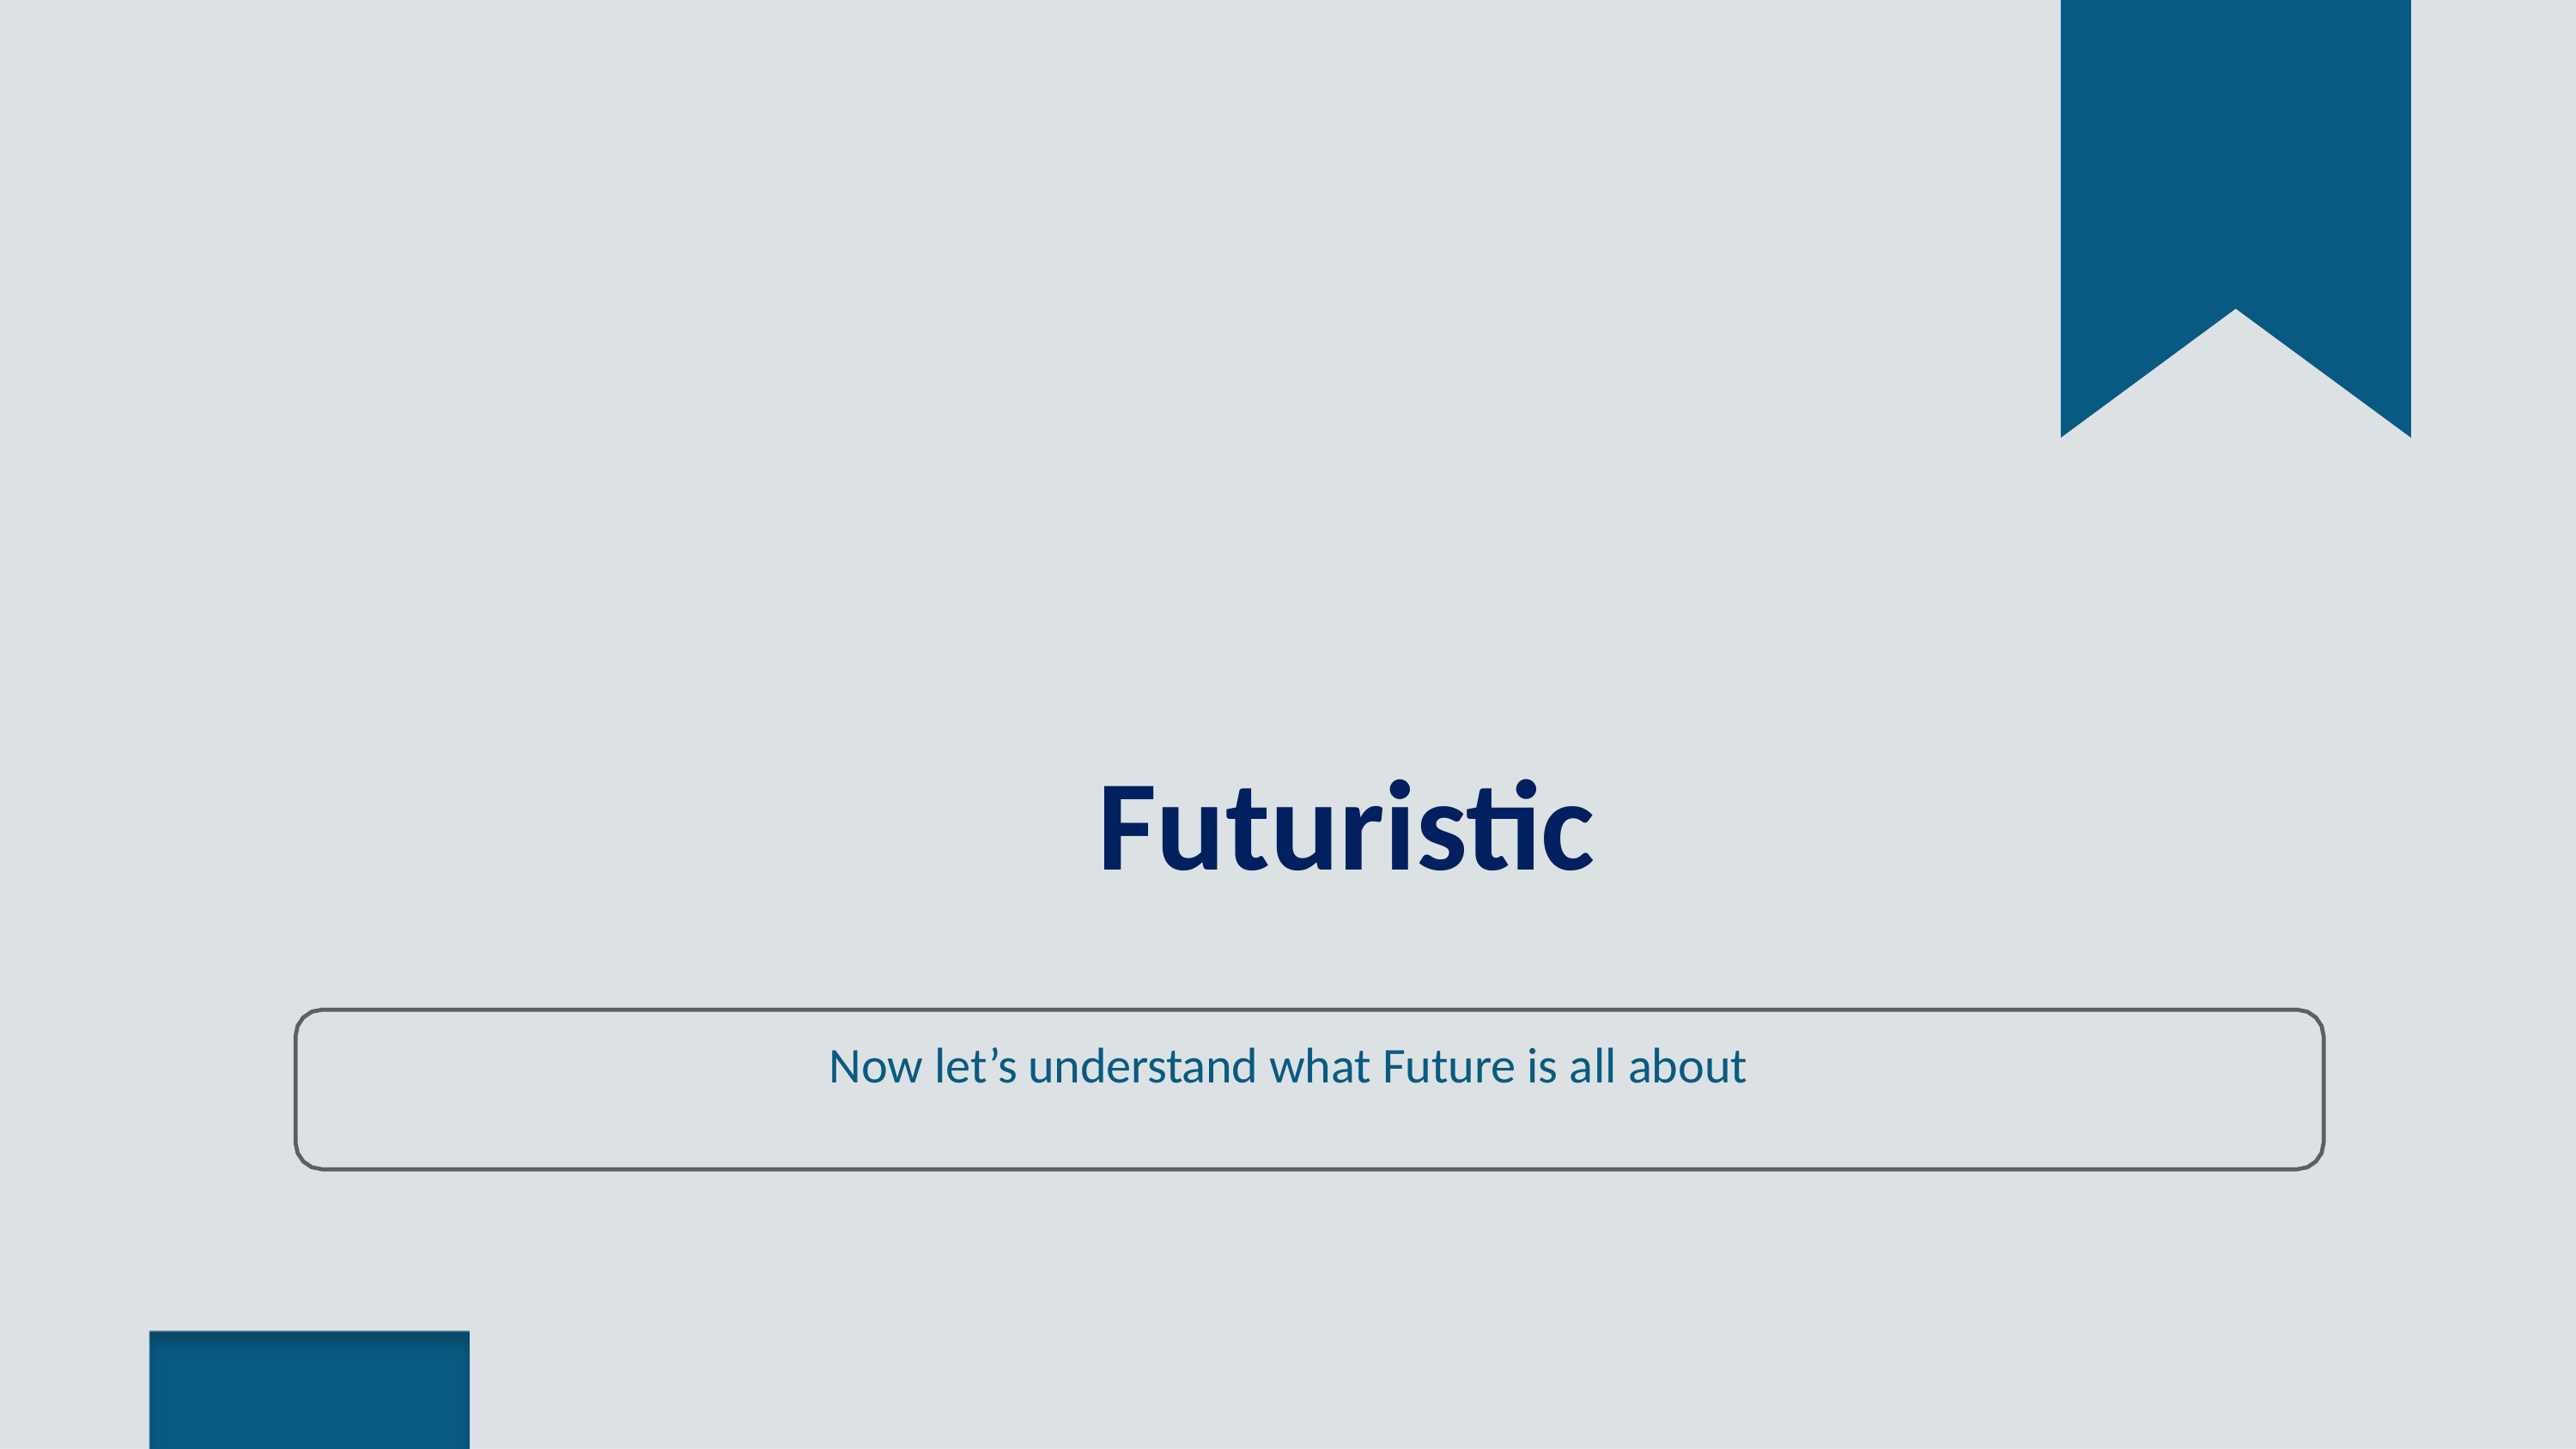

# Futuristic

Now let’s understand what Future is all about